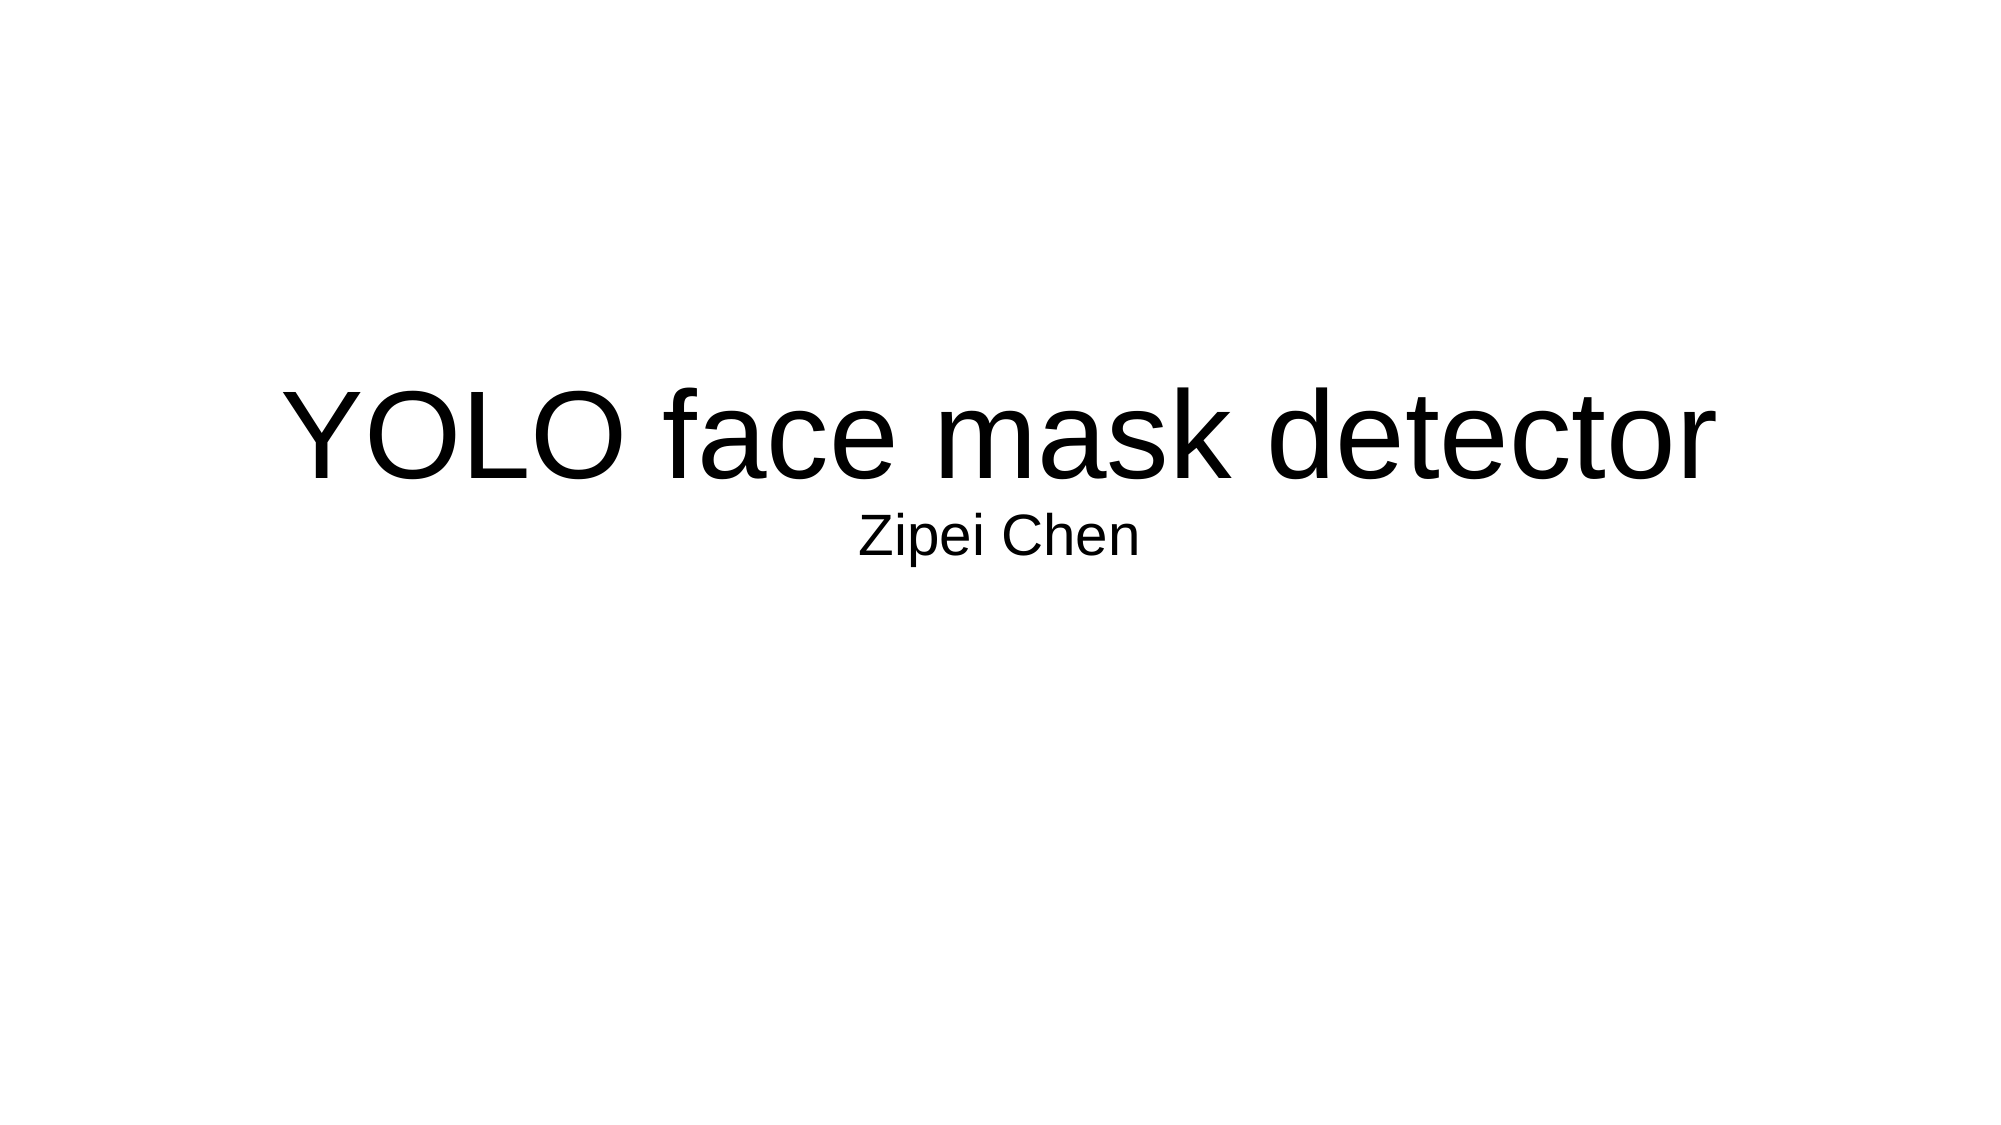

# YOLO face mask detector Zipei Chen